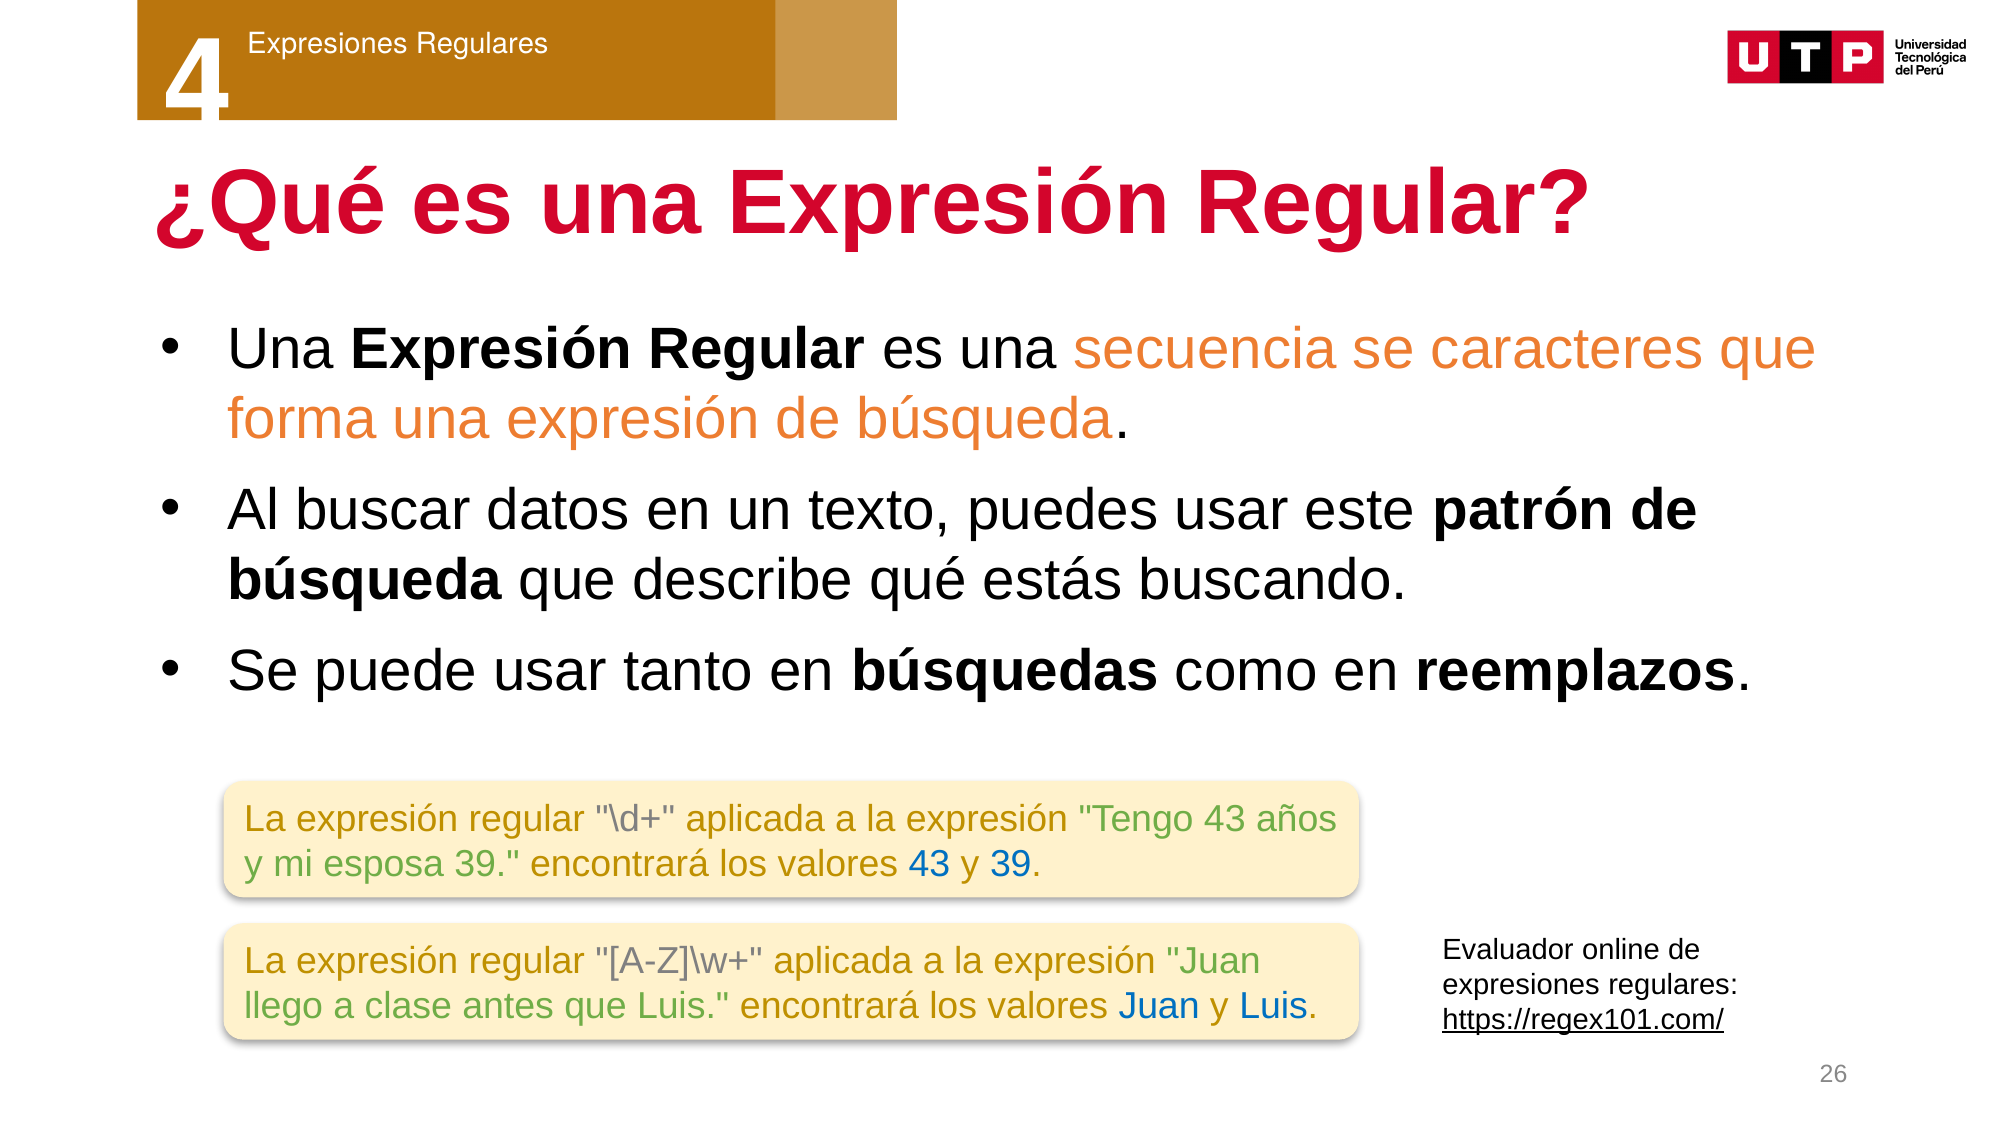

4

Expresiones Regulares
# ¿Qué es una Expresión Regular?
Una Expresión Regular es una secuencia se caracteres que forma una expresión de búsqueda.
Al buscar datos en un texto, puedes usar este patrón de búsqueda que describe qué estás buscando.
Se puede usar tanto en búsquedas como en reemplazos.
La expresión regular "\d+" aplicada a la expresión "Tengo 43 años y mi esposa 39." encontrará los valores 43 y 39.
La expresión regular "[A-Z]\w+" aplicada a la expresión "Juan llego a clase antes que Luis." encontrará los valores Juan y Luis.
Evaluador online de expresiones regulares:
https://regex101.com/
26